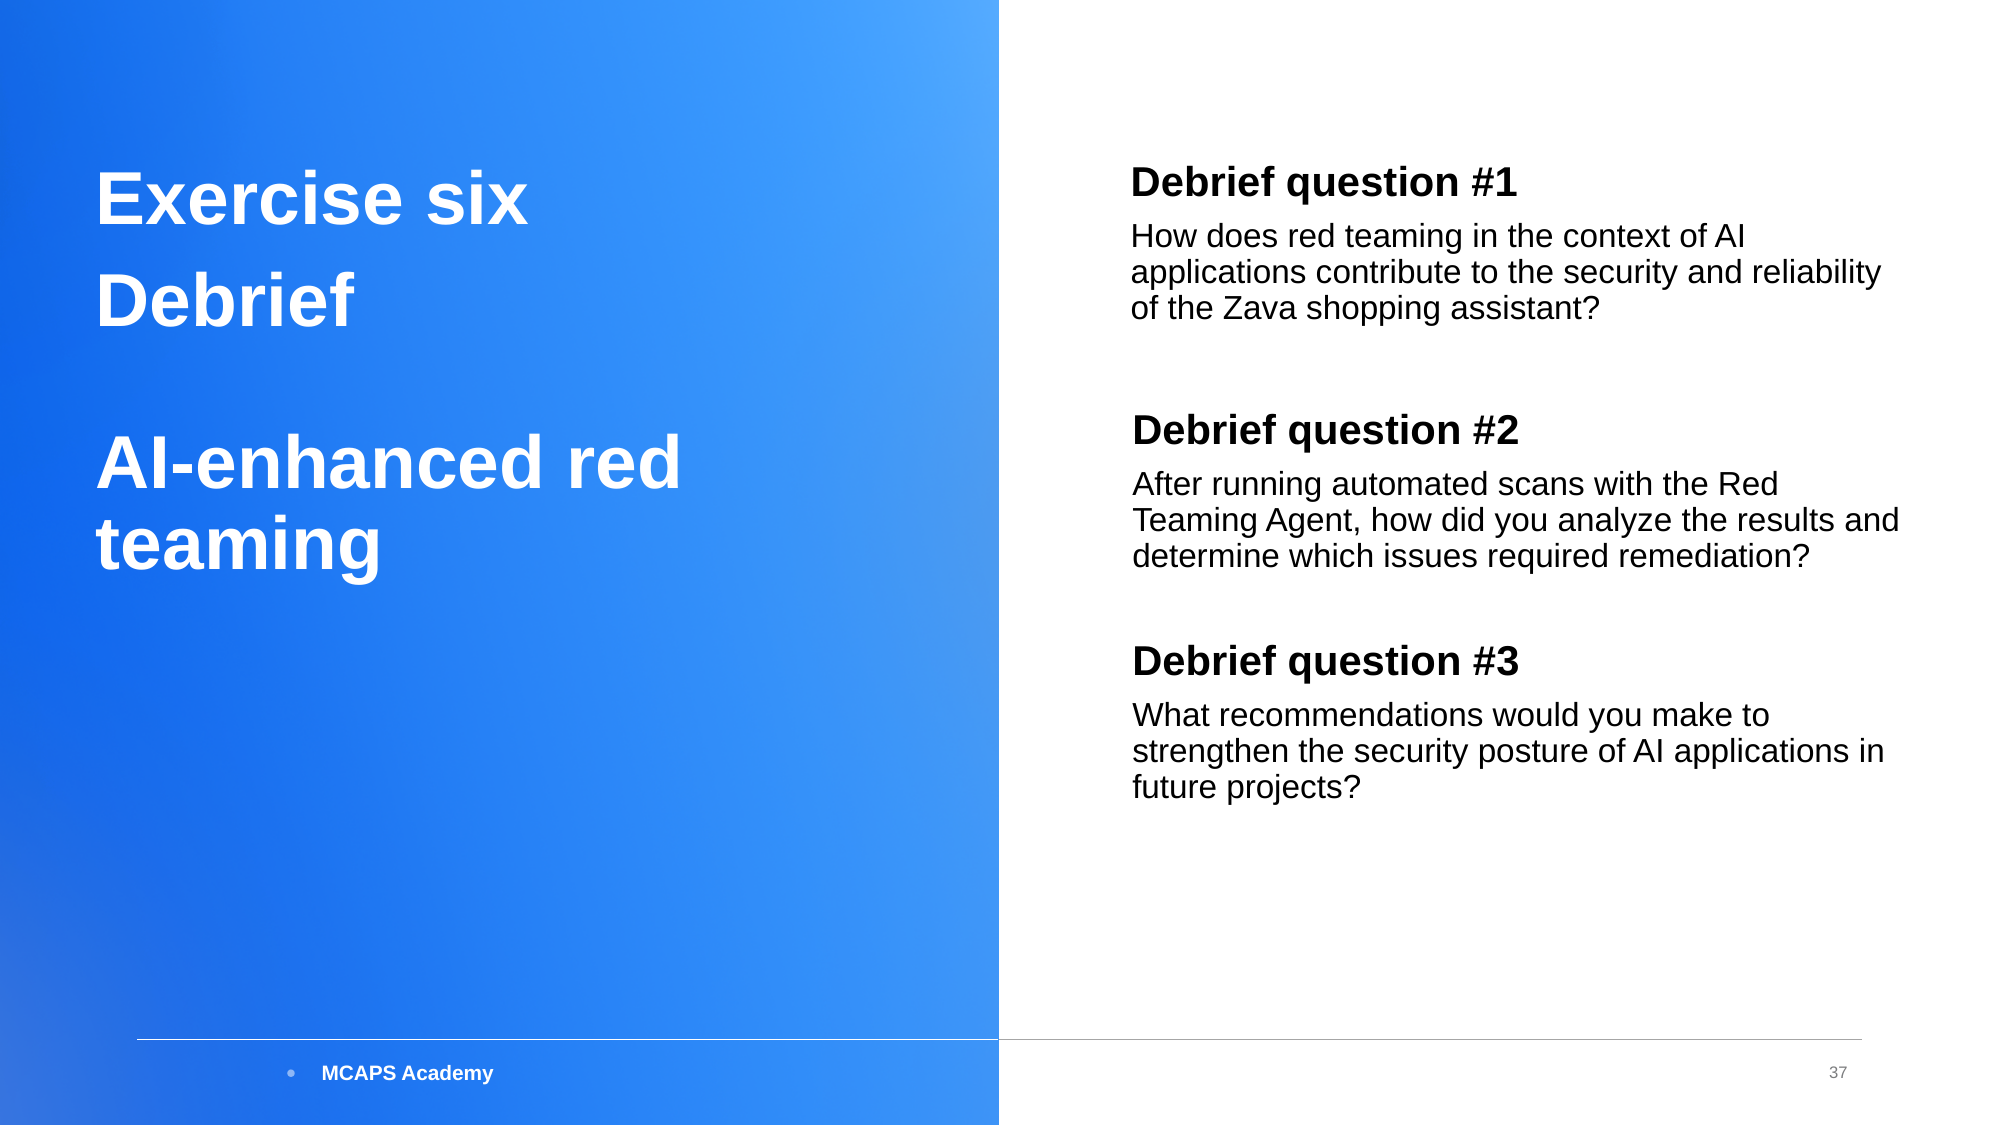

Exercise six
Debrief
AI-enhanced red teaming​
Debrief question #1
How does red teaming in the context of AI applications contribute to the security and reliability of the Zava shopping assistant?
Debrief question #2
After running automated scans with the Red Teaming Agent, how did you analyze the results and determine which issues required remediation?
Debrief question #3
What recommendations would you make to strengthen the security posture of AI applications in future projects?
37